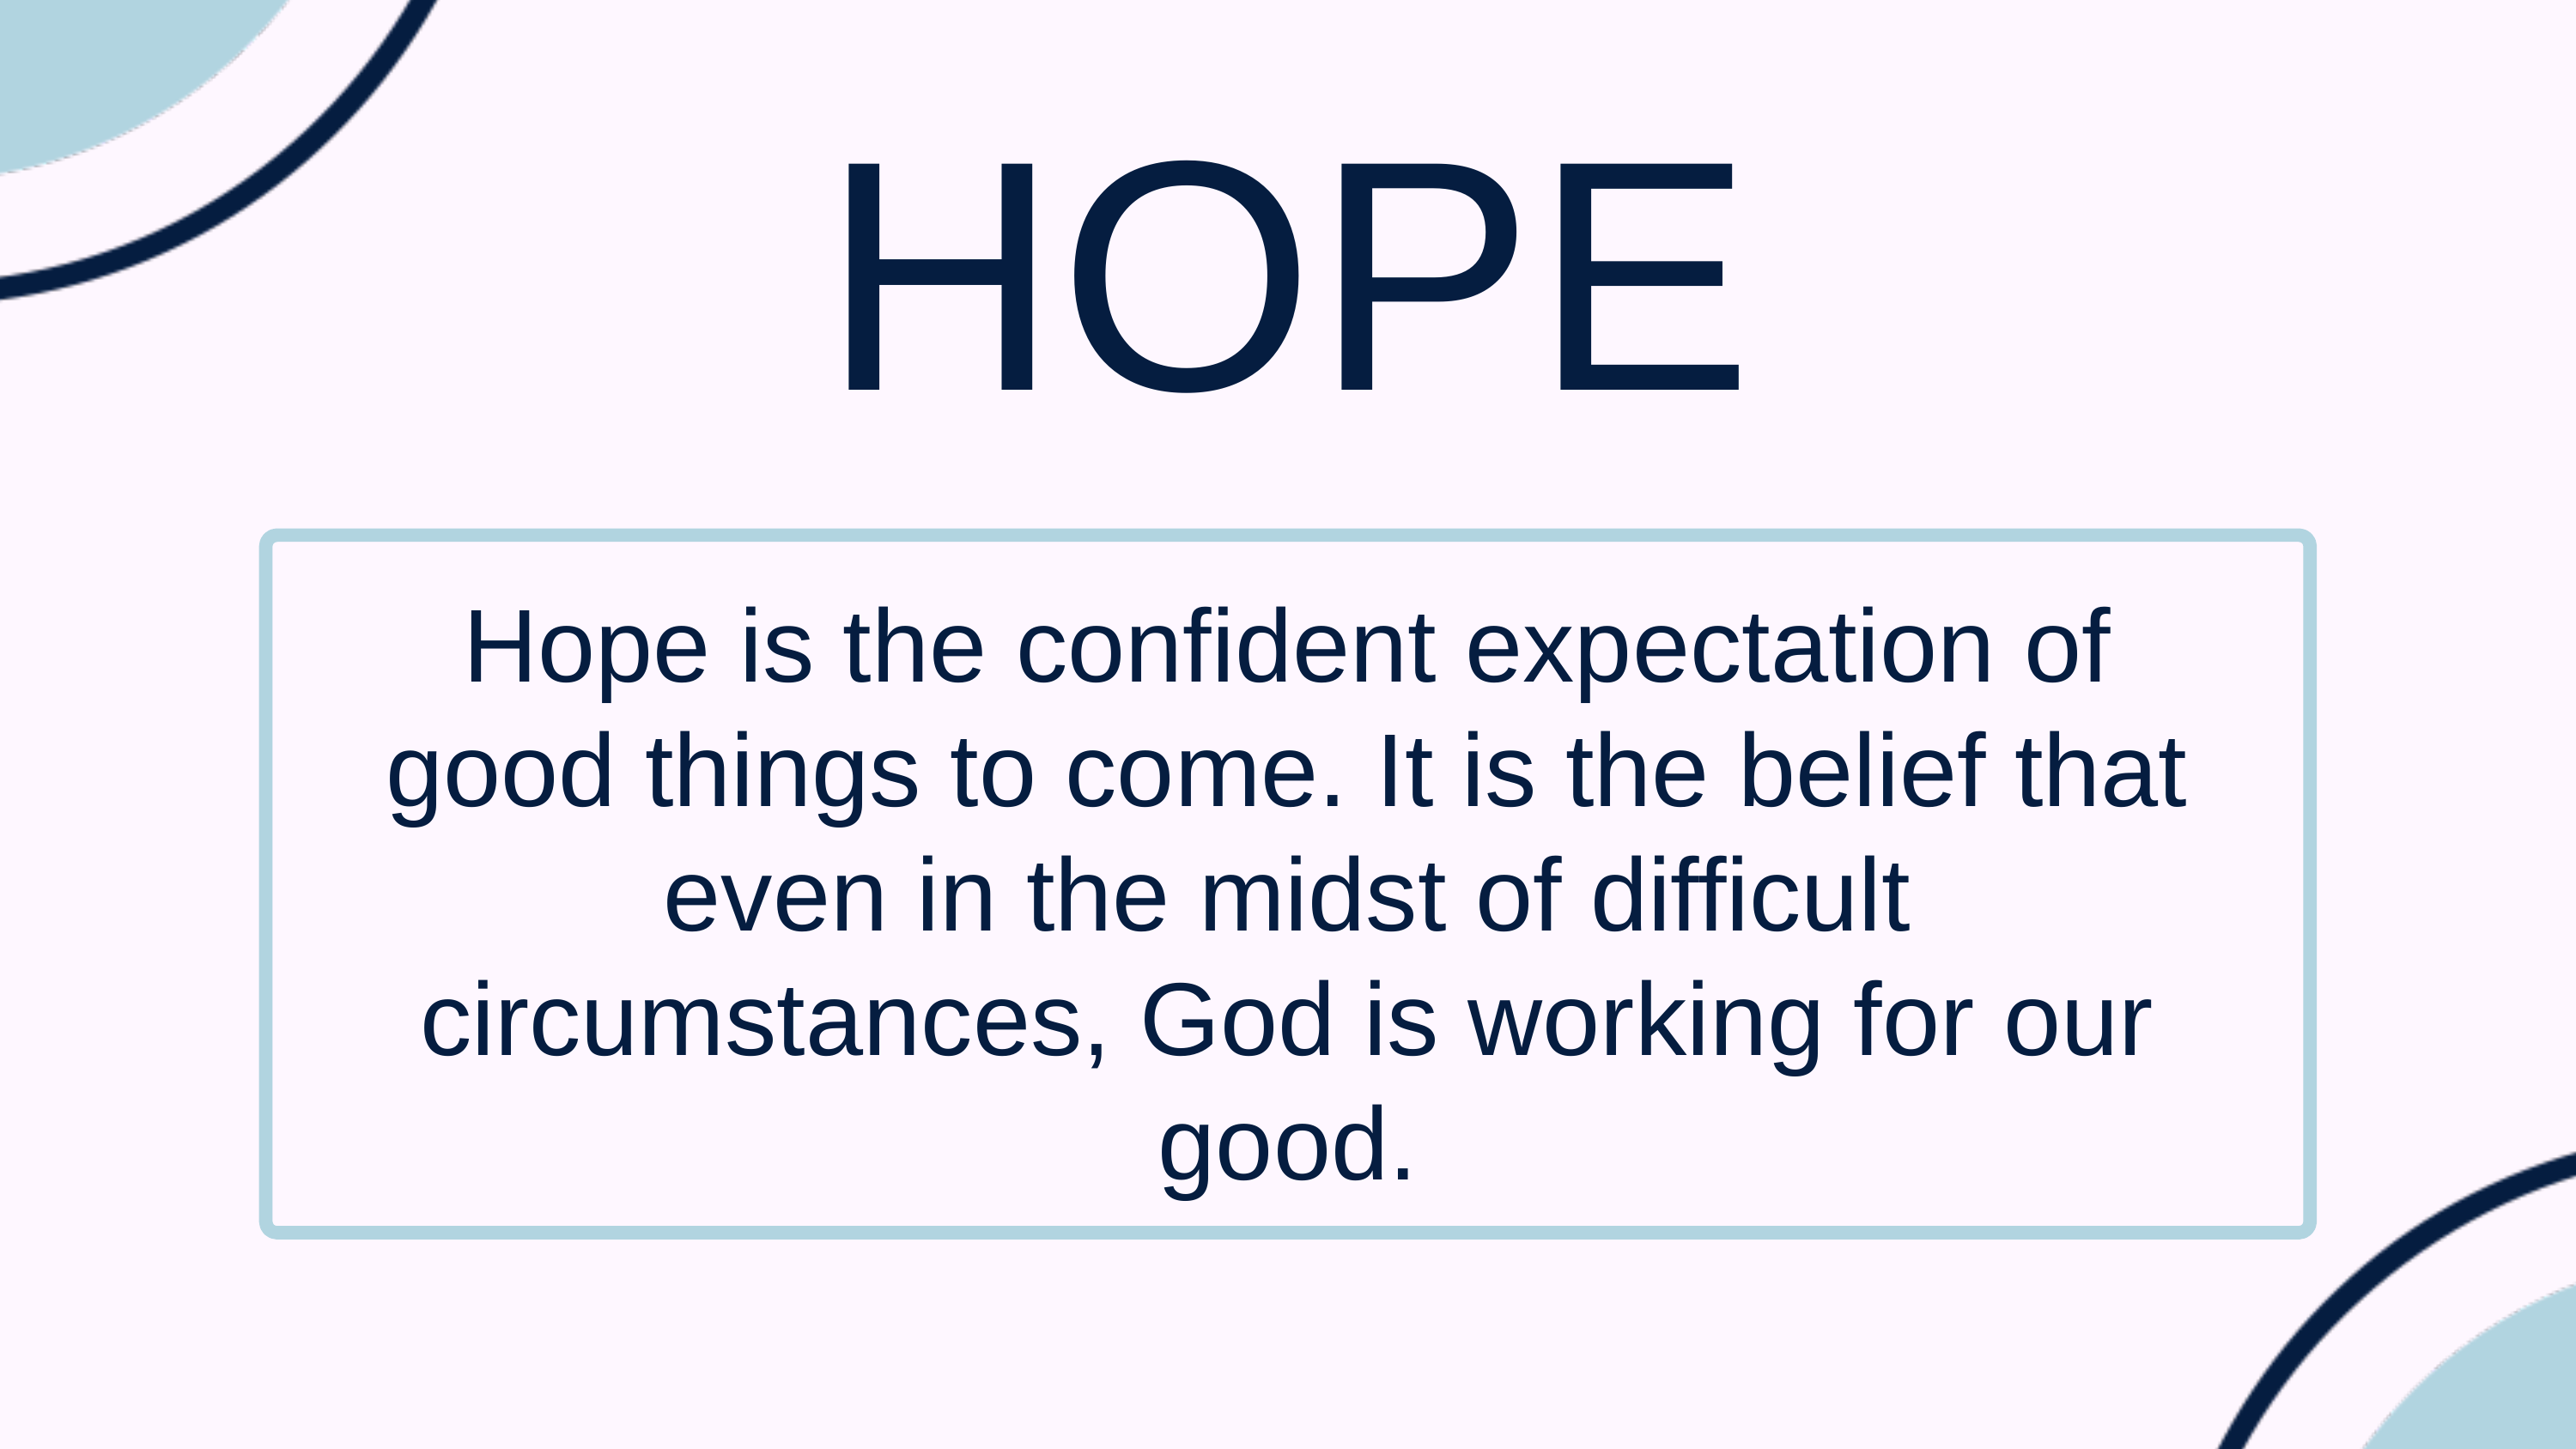

HOPE

Hope is the confident expectation of good things to come. It is the belief that even in the midst of difficult circumstances, God is working for our good.